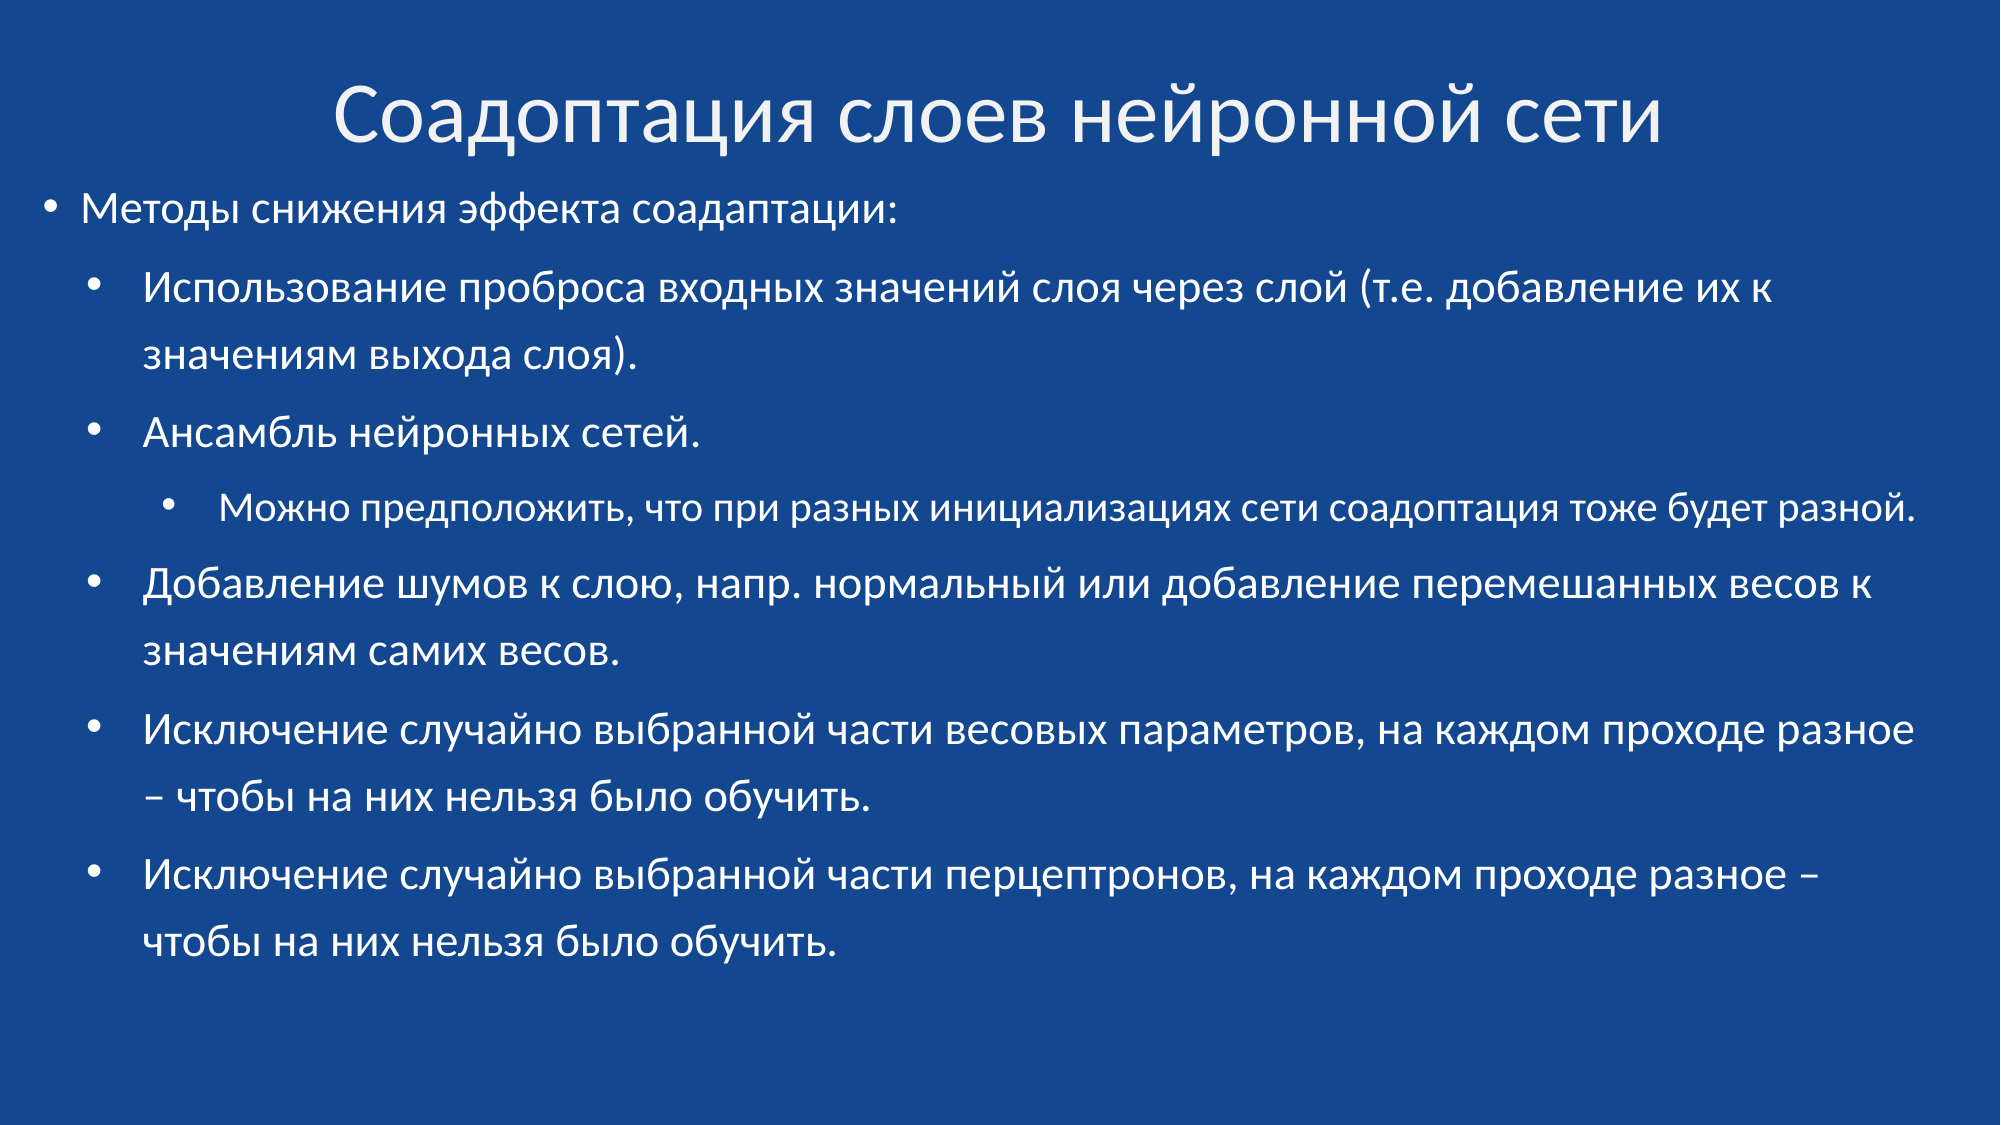

# Соадоптация слоев нейронной сети
Методы снижения эффекта соадаптации:
Использование проброса входных значений слоя через слой (т.е. добавление их к значениям выхода слоя).
Ансамбль нейронных сетей.
Можно предположить, что при разных инициализациях сети соадоптация тоже будет разной.
Добавление шумов к слою, напр. нормальный или добавление перемешанных весов к значениям самих весов.
Исключение случайно выбранной части весовых параметров, на каждом проходе разное – чтобы на них нельзя было обучить.
Исключение случайно выбранной части перцептронов, на каждом проходе разное – чтобы на них нельзя было обучить.